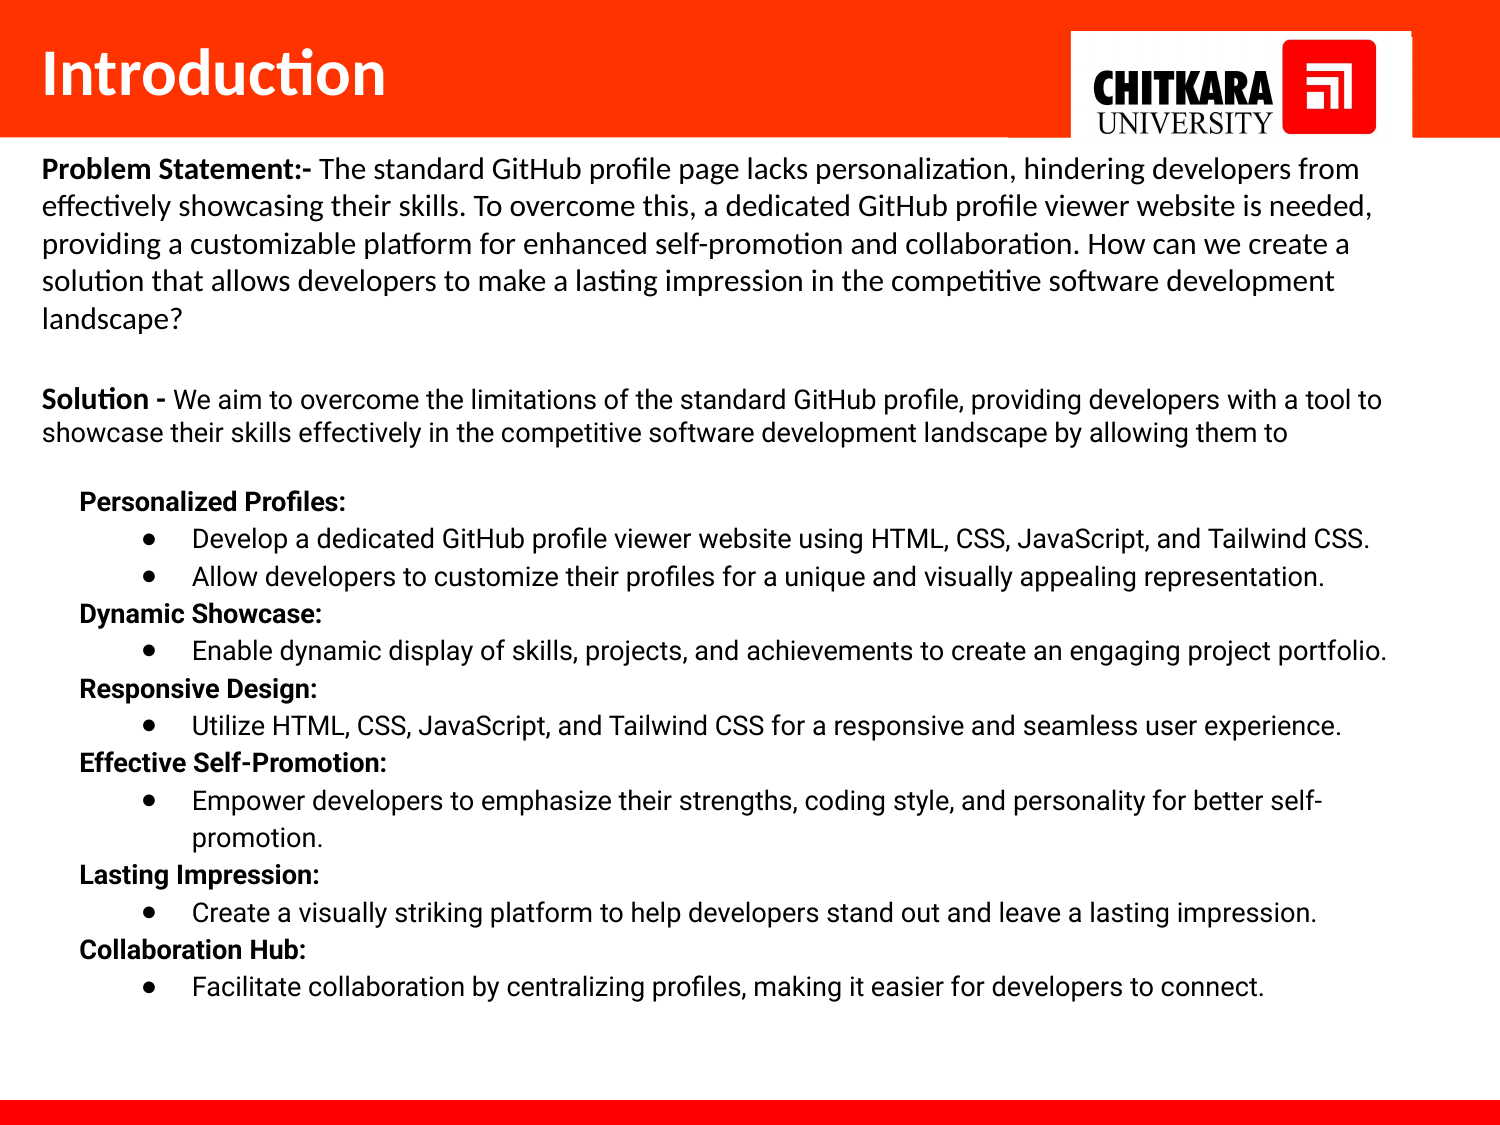

# Introduction
Problem Statement:- The standard GitHub profile page lacks personalization, hindering developers from effectively showcasing their skills. To overcome this, a dedicated GitHub profile viewer website is needed, providing a customizable platform for enhanced self-promotion and collaboration. How can we create a solution that allows developers to make a lasting impression in the competitive software development landscape?

Solution - We aim to overcome the limitations of the standard GitHub profile, providing developers with a tool to showcase their skills effectively in the competitive software development landscape by allowing them to
Personalized Profiles:
Develop a dedicated GitHub profile viewer website using HTML, CSS, JavaScript, and Tailwind CSS.
Allow developers to customize their profiles for a unique and visually appealing representation.
Dynamic Showcase:
Enable dynamic display of skills, projects, and achievements to create an engaging project portfolio.
Responsive Design:
Utilize HTML, CSS, JavaScript, and Tailwind CSS for a responsive and seamless user experience.
Effective Self-Promotion:
Empower developers to emphasize their strengths, coding style, and personality for better self-promotion.
Lasting Impression:
Create a visually striking platform to help developers stand out and leave a lasting impression.
Collaboration Hub:
Facilitate collaboration by centralizing profiles, making it easier for developers to connect.